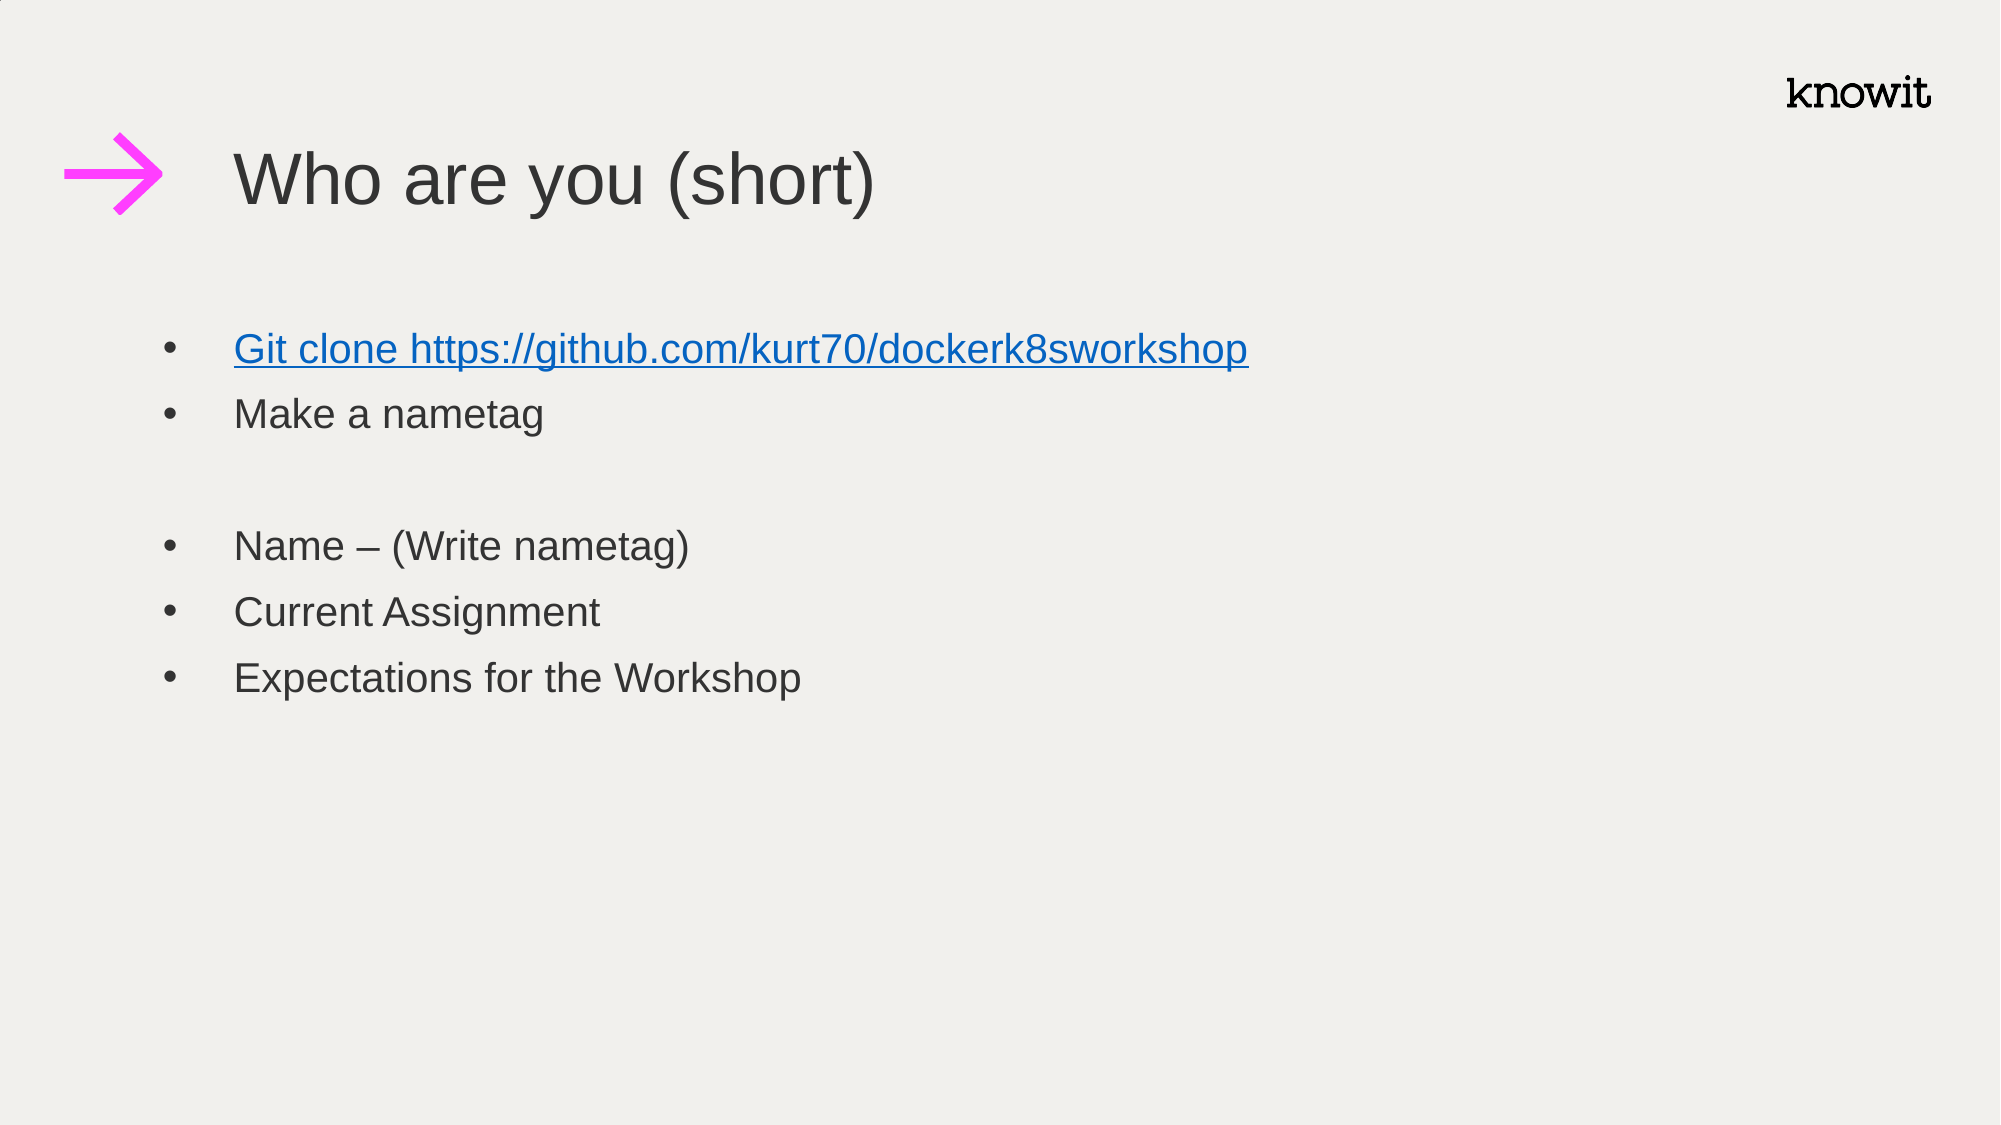

# Who are you (short)
Git clone https://github.com/kurt70/dockerk8sworkshop
Make a nametag

Name – (Write nametag)
Current Assignment
Expectations for the Workshop